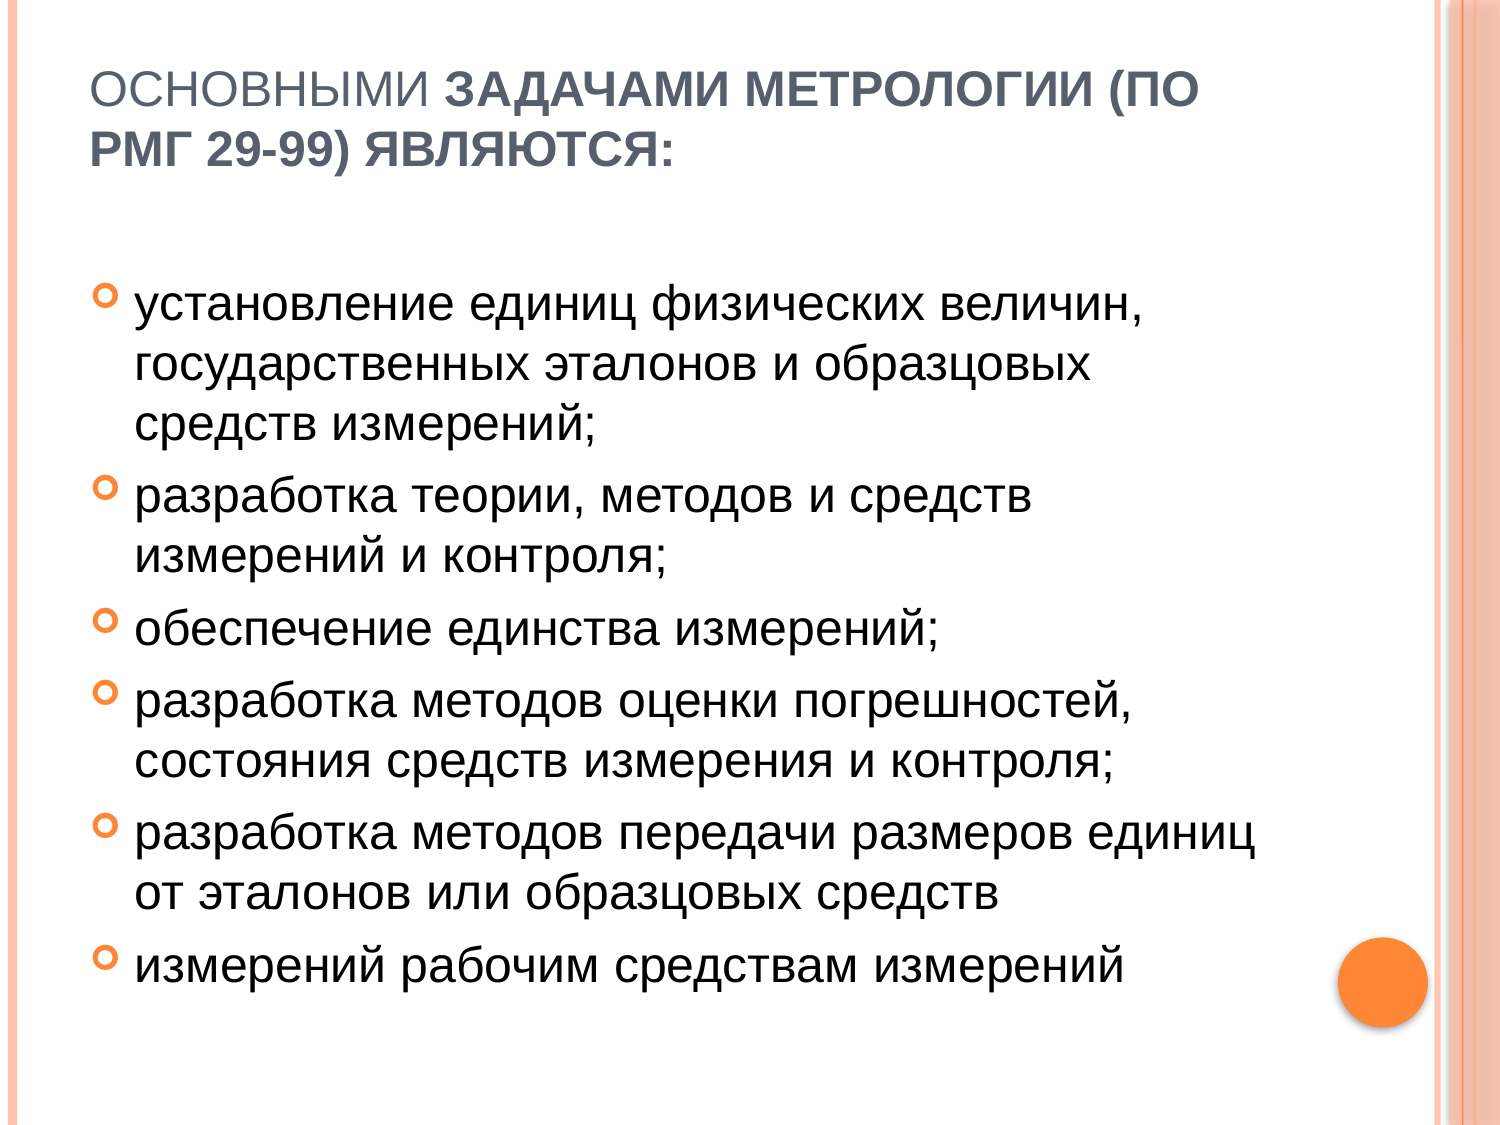

# Основными задачами метрологии (по РМГ 29-99) являются:
установление единиц физических величин, государственных эталонов и образцовых средств измерений;
разработка теории, методов и средств измерений и контроля;
обеспечение единства измерений;
разработка методов оценки погрешностей, состояния средств измерения и контроля;
разработка методов передачи размеров единиц от эталонов или образцовых средств
измерений рабочим средствам измерений